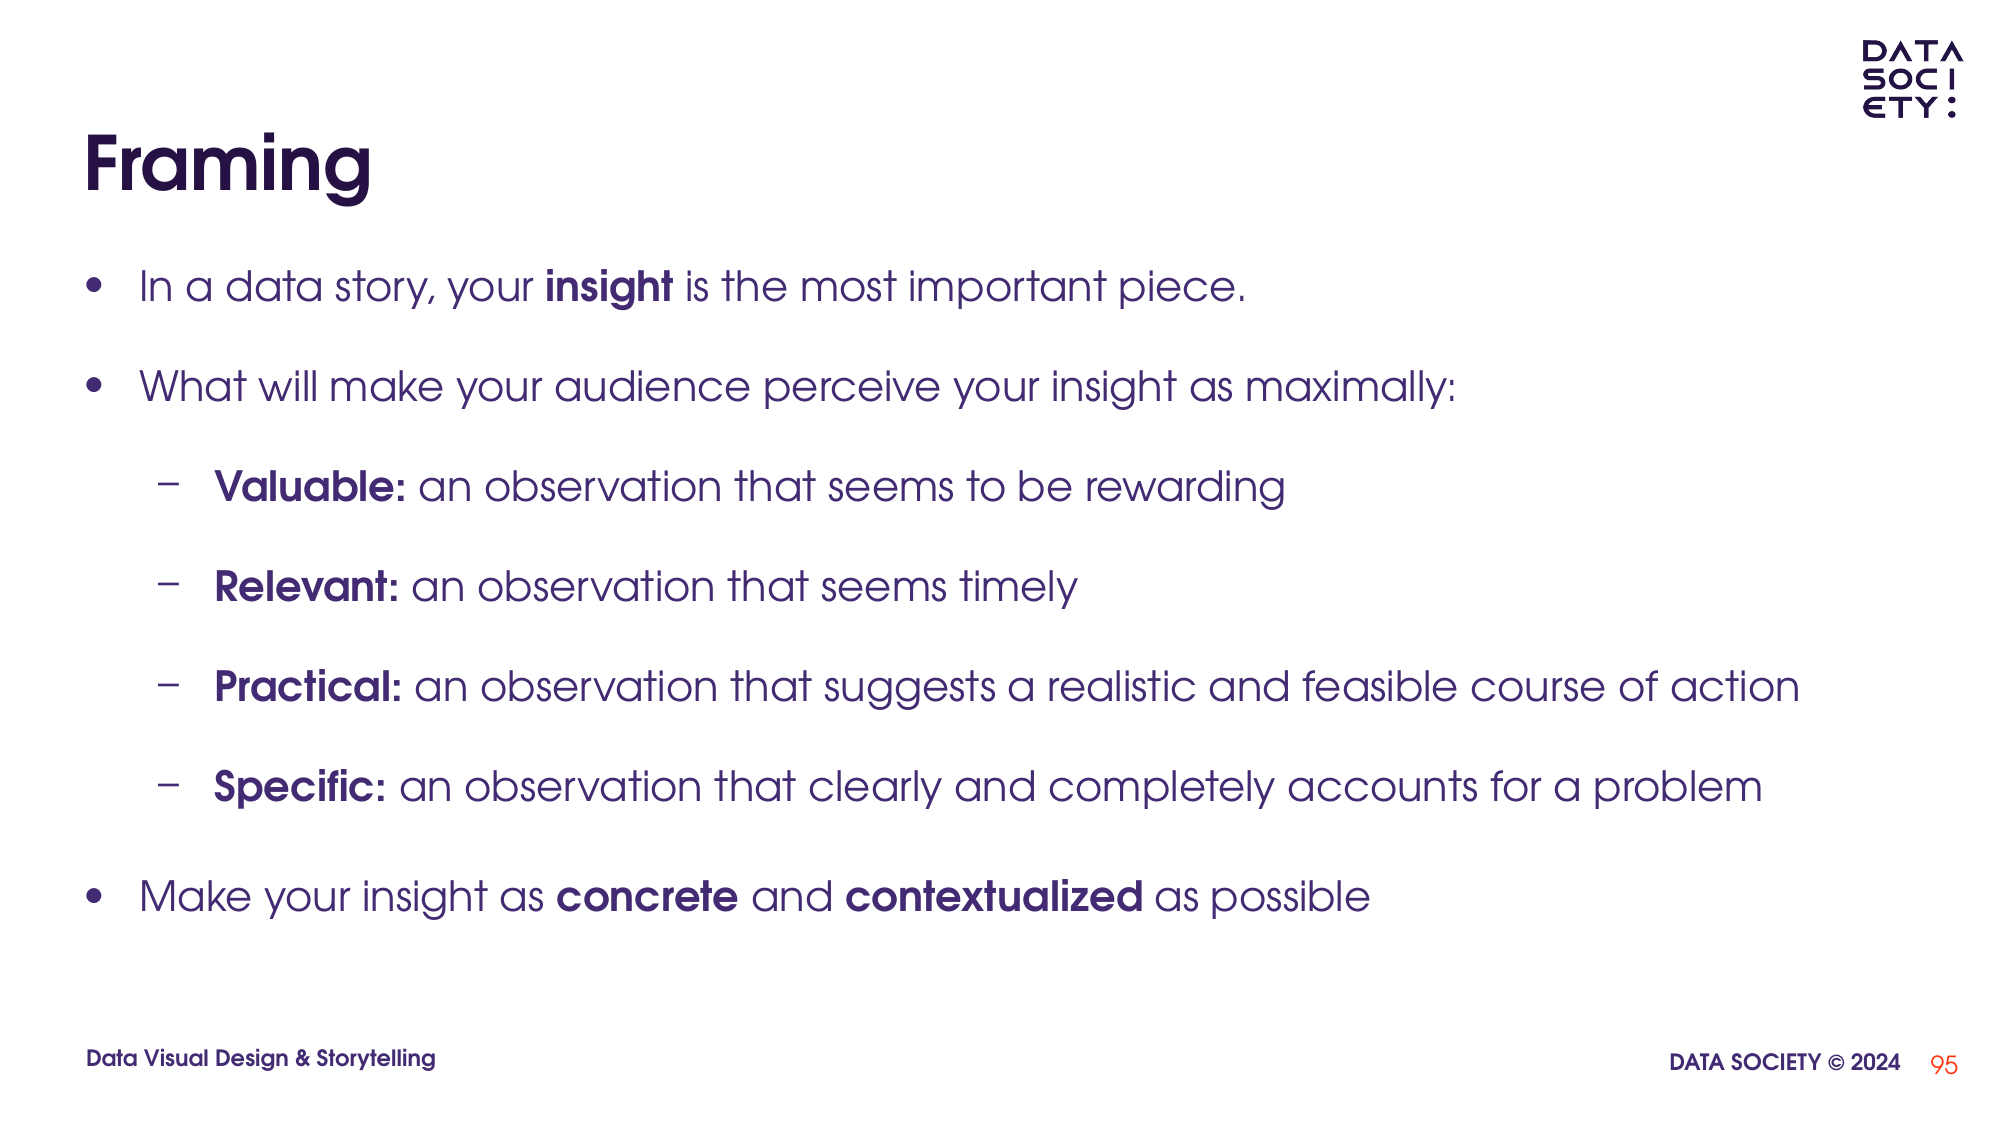

# Framing
In a data story, your insight is the most important piece.

What will make your audience perceive your insight as maximally:

Valuable: an observation that seems to be rewarding

Relevant: an observation that seems timely

Practical: an observation that suggests a realistic and feasible course of action

Specific: an observation that clearly and completely accounts for a problem

Make your insight as concrete and contextualized as possible
95